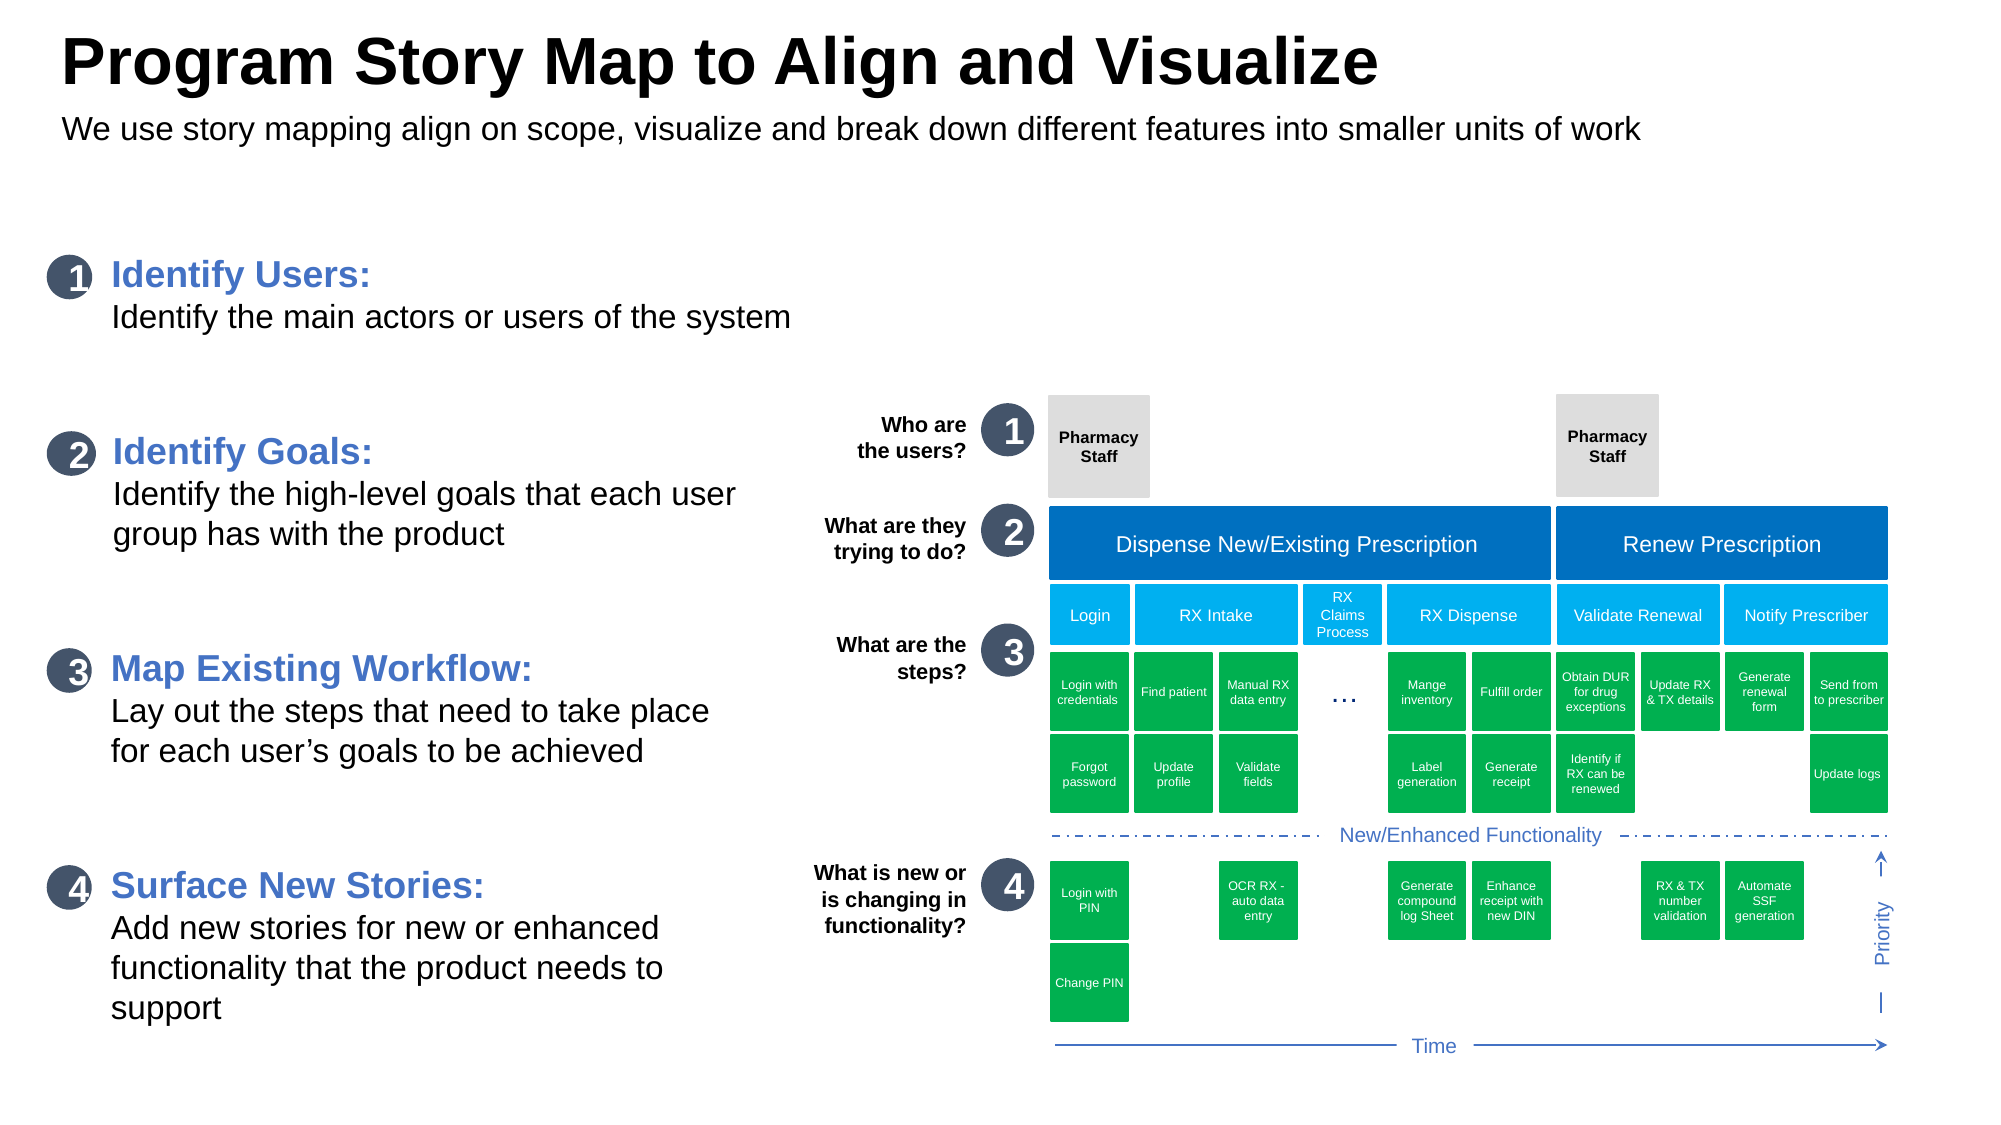

Program Story Map to Align and Visualize
We use story mapping align on scope, visualize and break down different features into smaller units of work
Identify Users:
Identify the main actors or users of the system
1
Pharmacy Staff
Pharmacy Staff
Dispense New/Existing Prescription
Renew Prescription
Login
RX Intake
RX Claims Process
RX Dispense
Validate Renewal
Notify Prescriber
Login with credentials
Find patient
Manual RX data entry
Mange inventory
Fulfill order
Obtain DUR for drug exceptions
Update RX & TX details
Generate renewal form
Send from to prescriber
…
Forgot password
Update profile
Validate fields
Label generation
Identify if RX can be renewed
Update logs
New/Enhanced Functionality
Login with PIN
OCR RX -  auto data entry
Generate compound log Sheet
Enhance receipt with new DIN
RX & TX number validation
Automate SSF generation
Change PIN
Priority
Time
Generate receipt
Who are the users?
1
Identify Goals:
Identify the high-level goals that each user group has with the product
2
What are they trying to do?
2
What are the steps?
3
Map Existing Workflow:
Lay out the steps that need to take place for each user’s goals to be achieved
3
What is new or is changing in functionality?
Surface New Stories:
Add new stories for new or enhanced functionality that the product needs to support
4
4